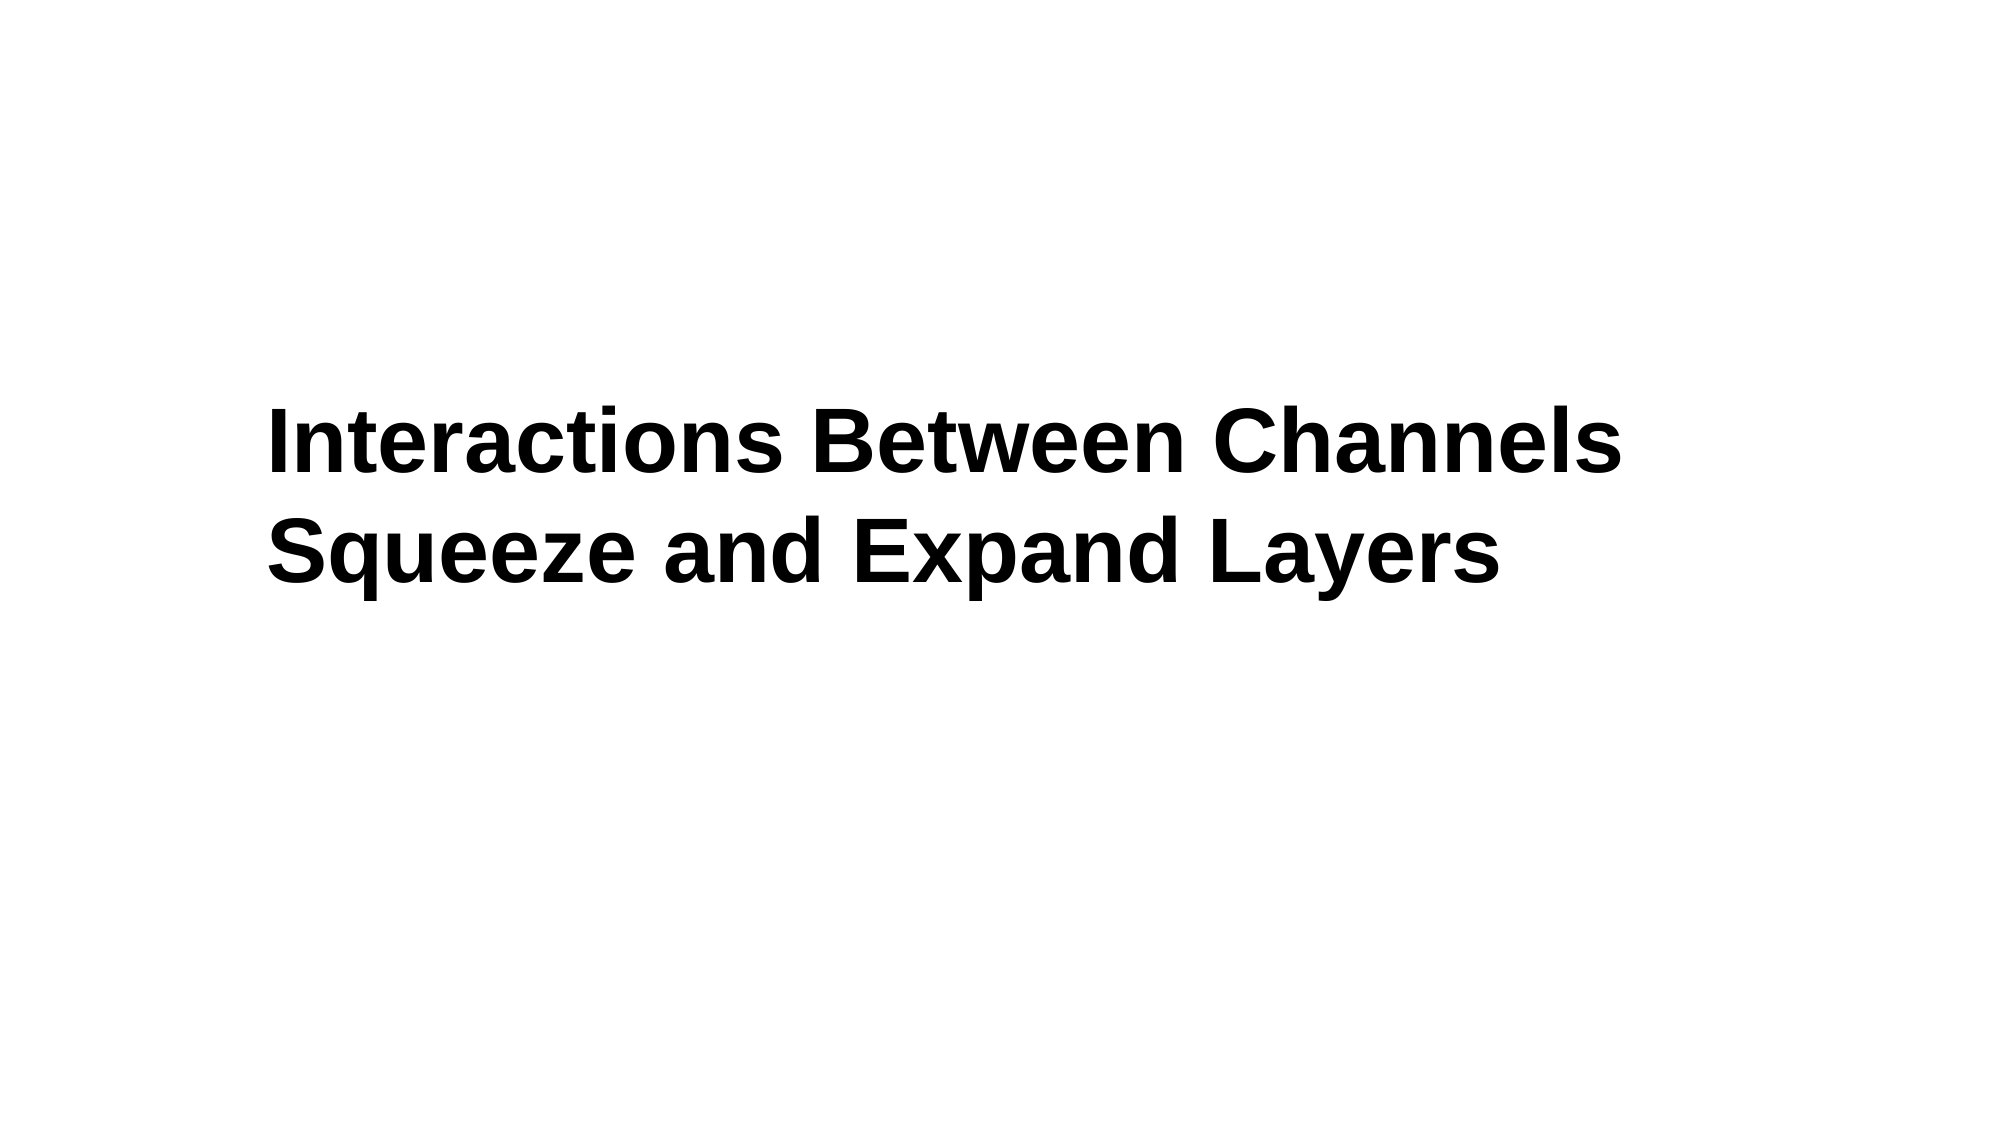

Interactions Between Channels
Squeeze and Expand Layers